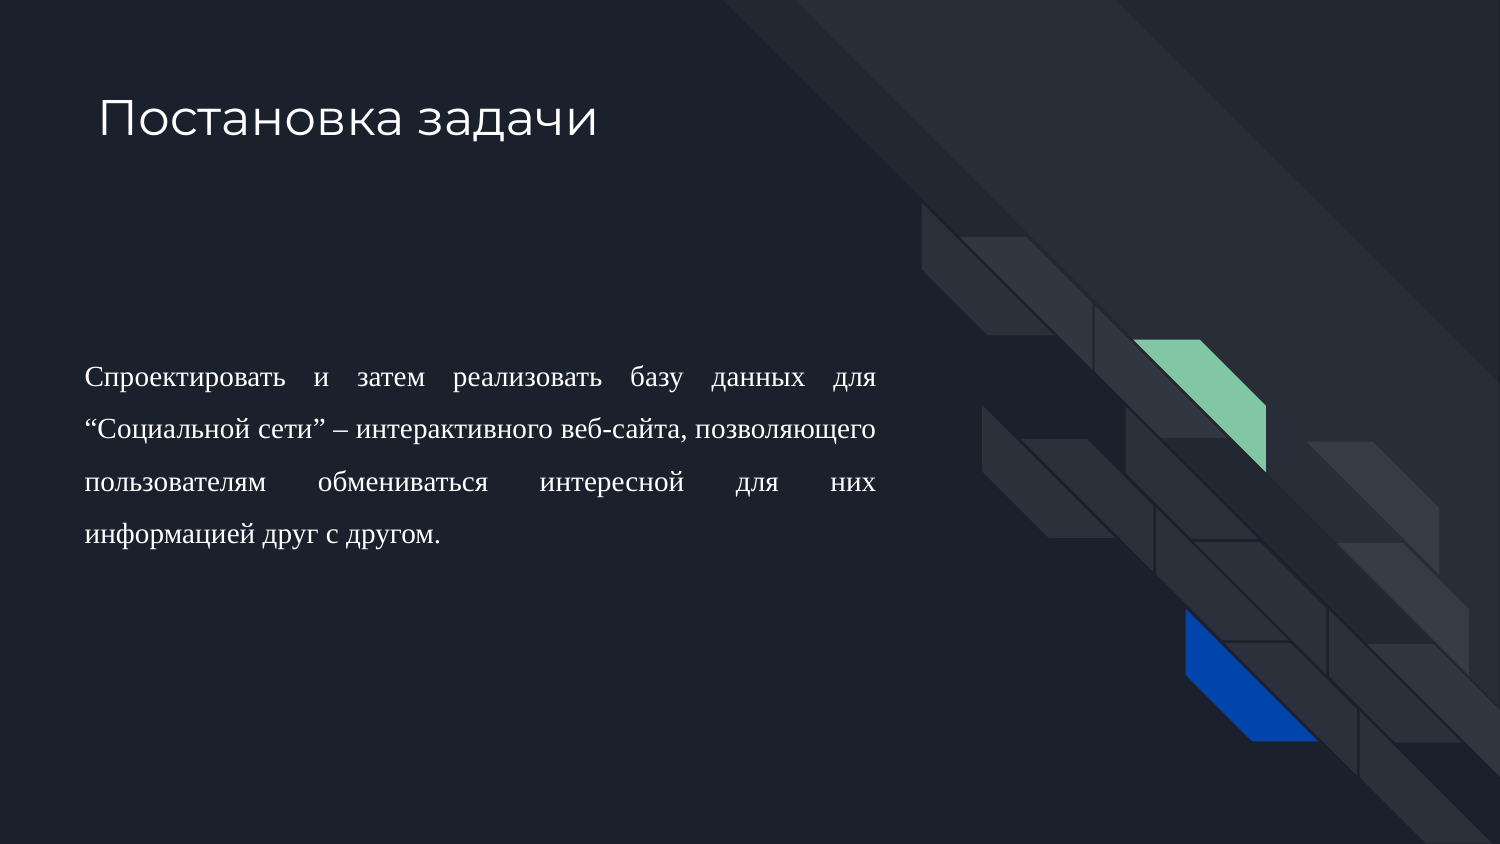

Постановка задачи

Спроектировать и затем реализовать базу данных для “Социальной сети” – интерактивного веб-сайта, позволяющего пользователям обмениваться интересной для них информацией друг с другом.